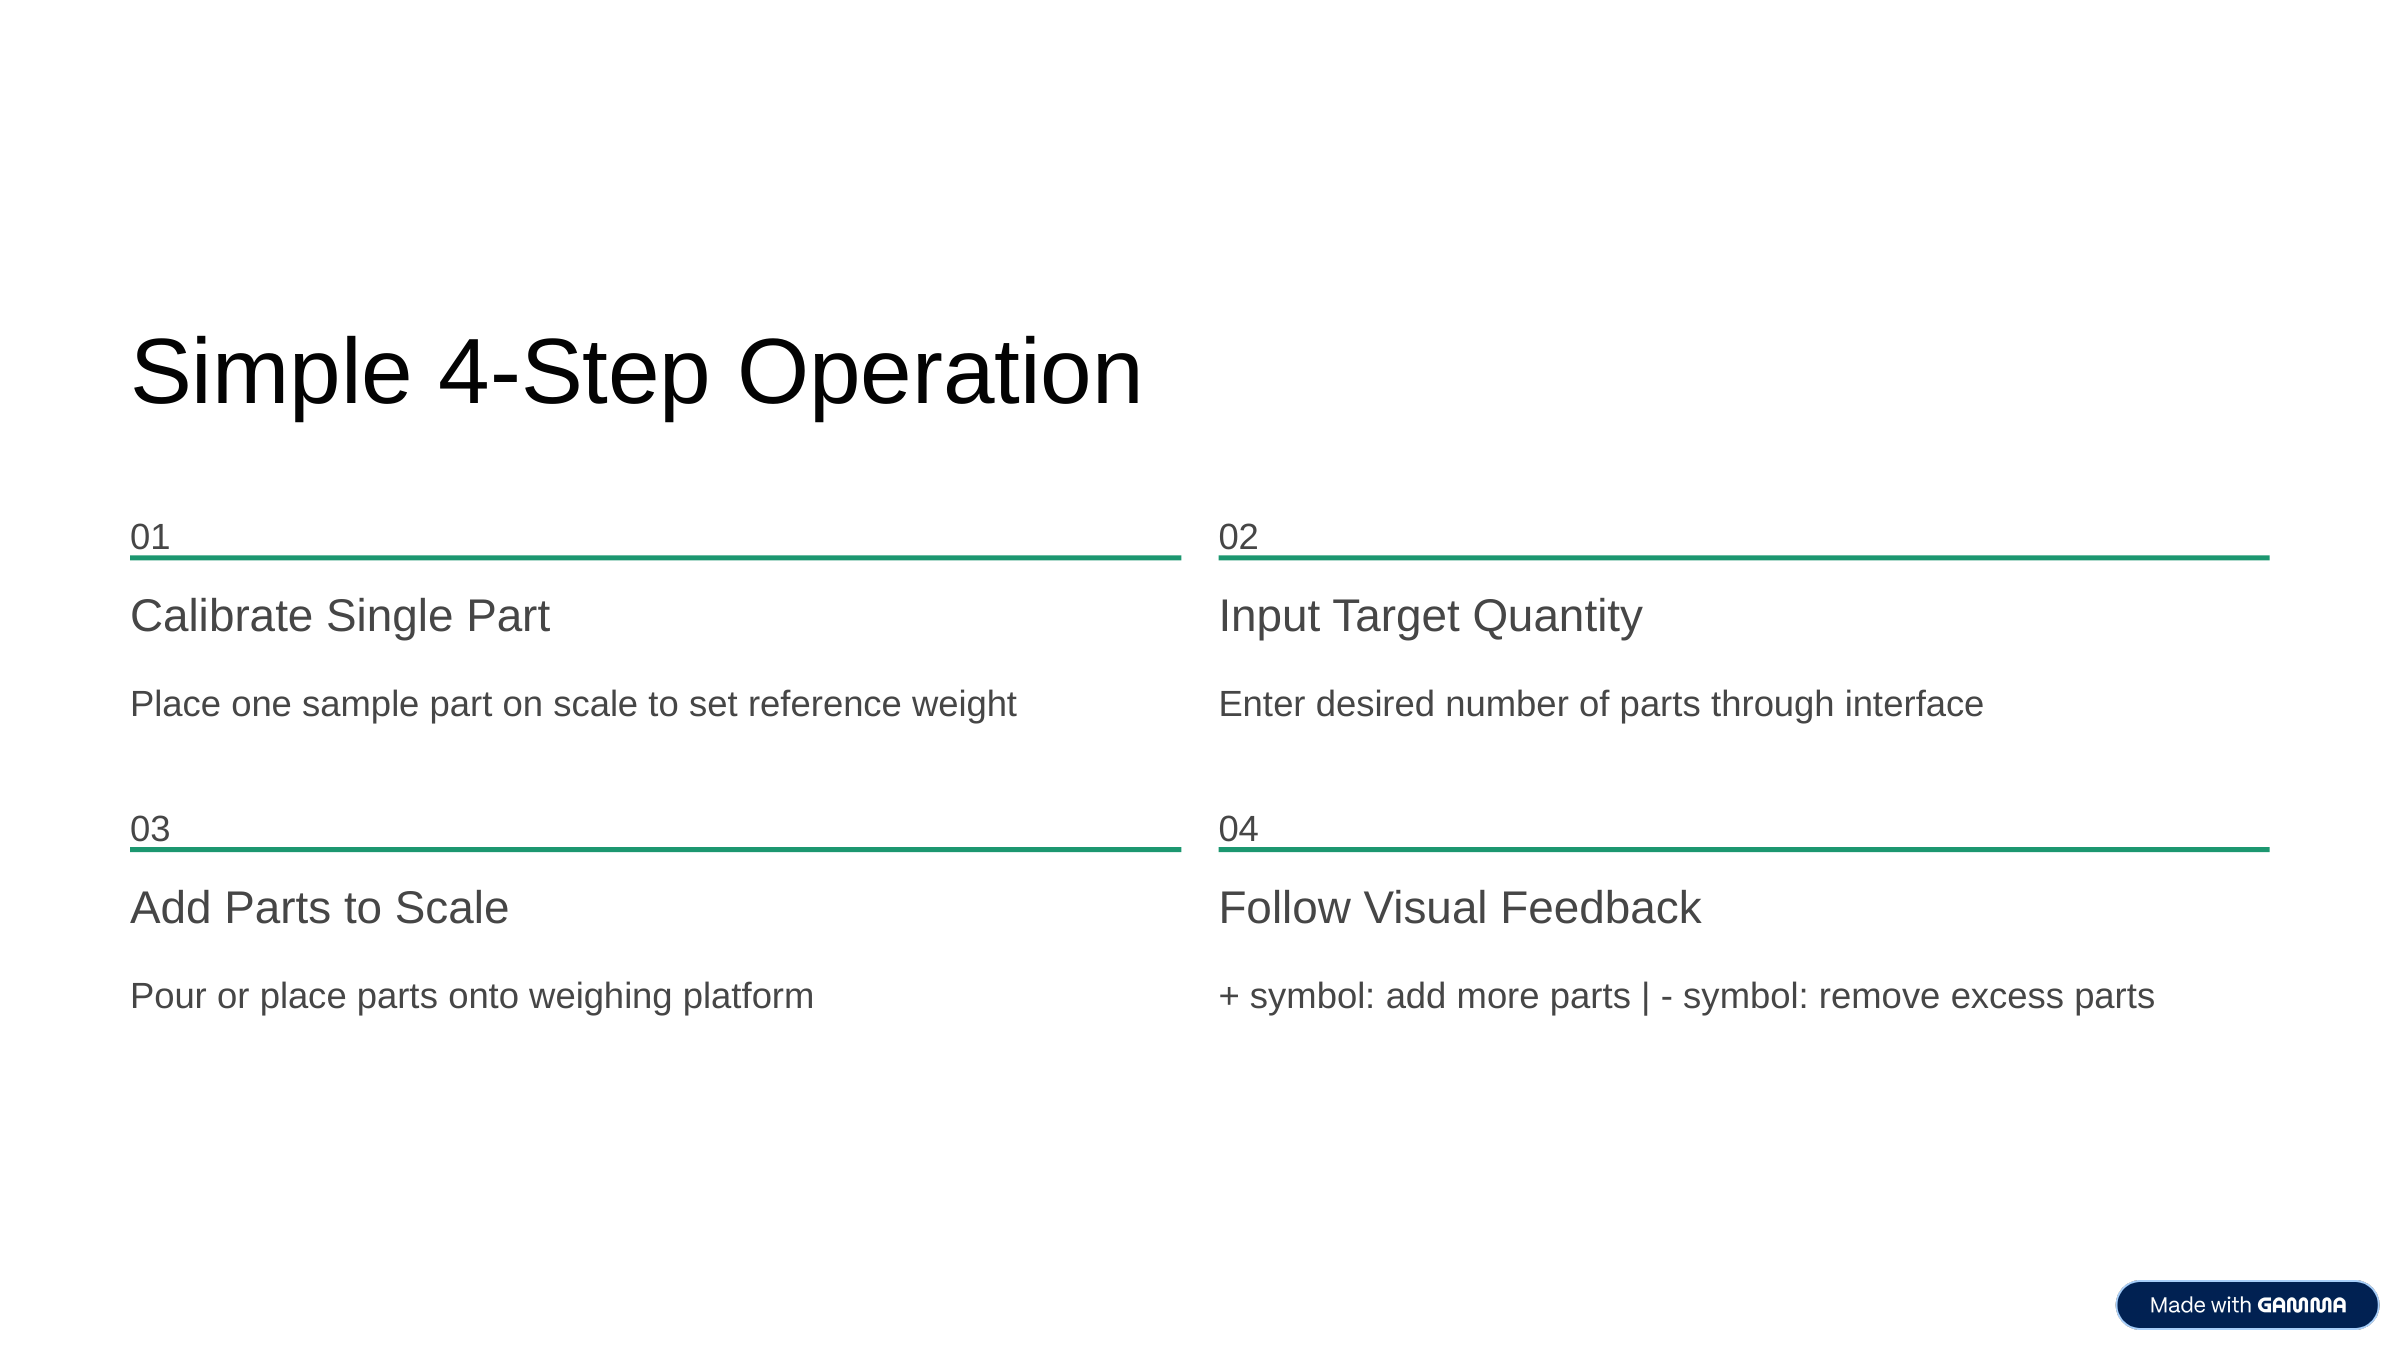

Simple 4-Step Operation
01
02

Calibrate Single Part
Input Target Quantity
Place one sample part on scale to set reference weight
Enter desired number of parts through interface
03
04

Add Parts to Scale
Follow Visual Feedback
Pour or place parts onto weighing platform
+ symbol: add more parts | - symbol: remove excess parts